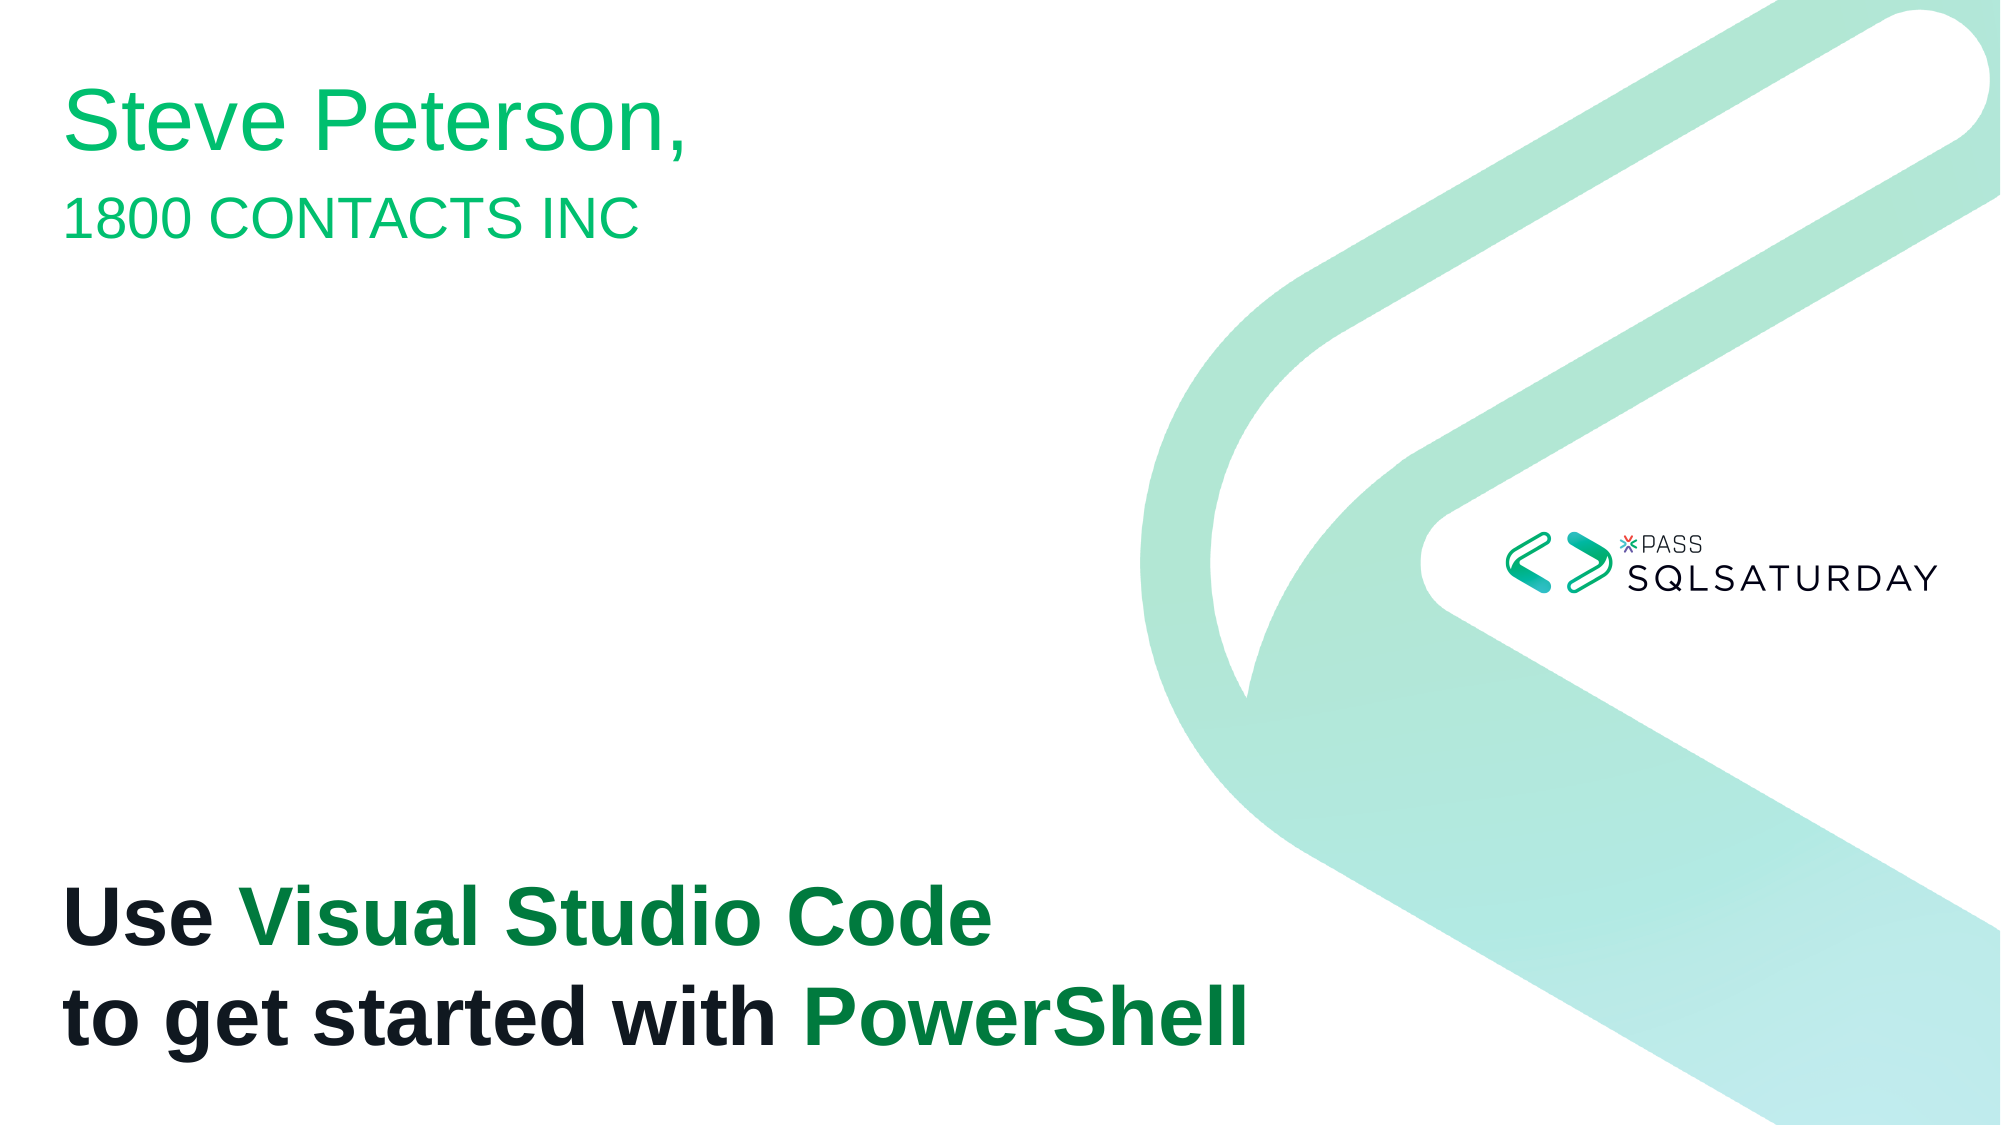

Steve Peterson,
1800 CONTACTS INC
# Use Visual Studio Code to get started with PowerShell